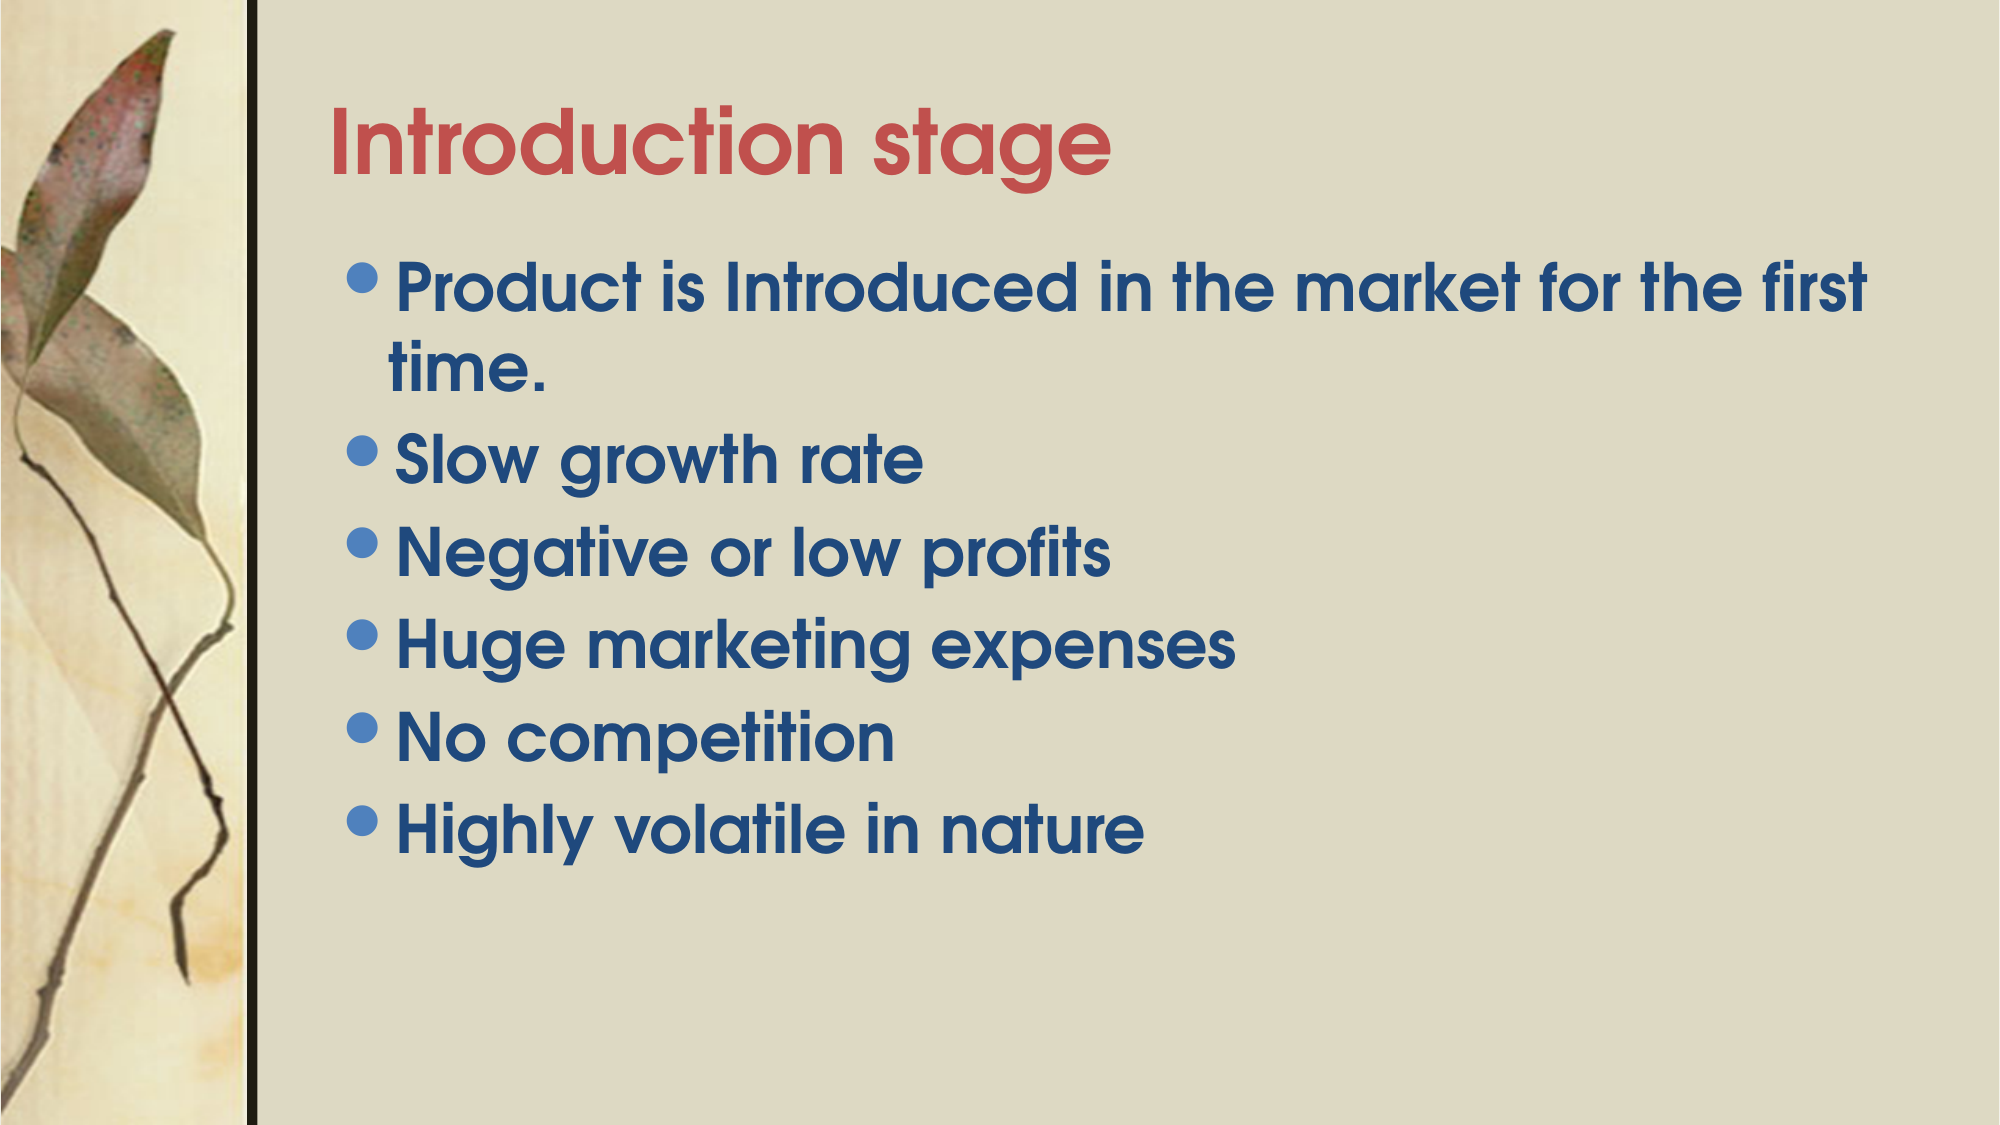

# Introduction stage
Product is Introduced in the market for the first time.
Slow growth rate
Negative or low profits
Huge marketing expenses
No competition
Highly volatile in nature